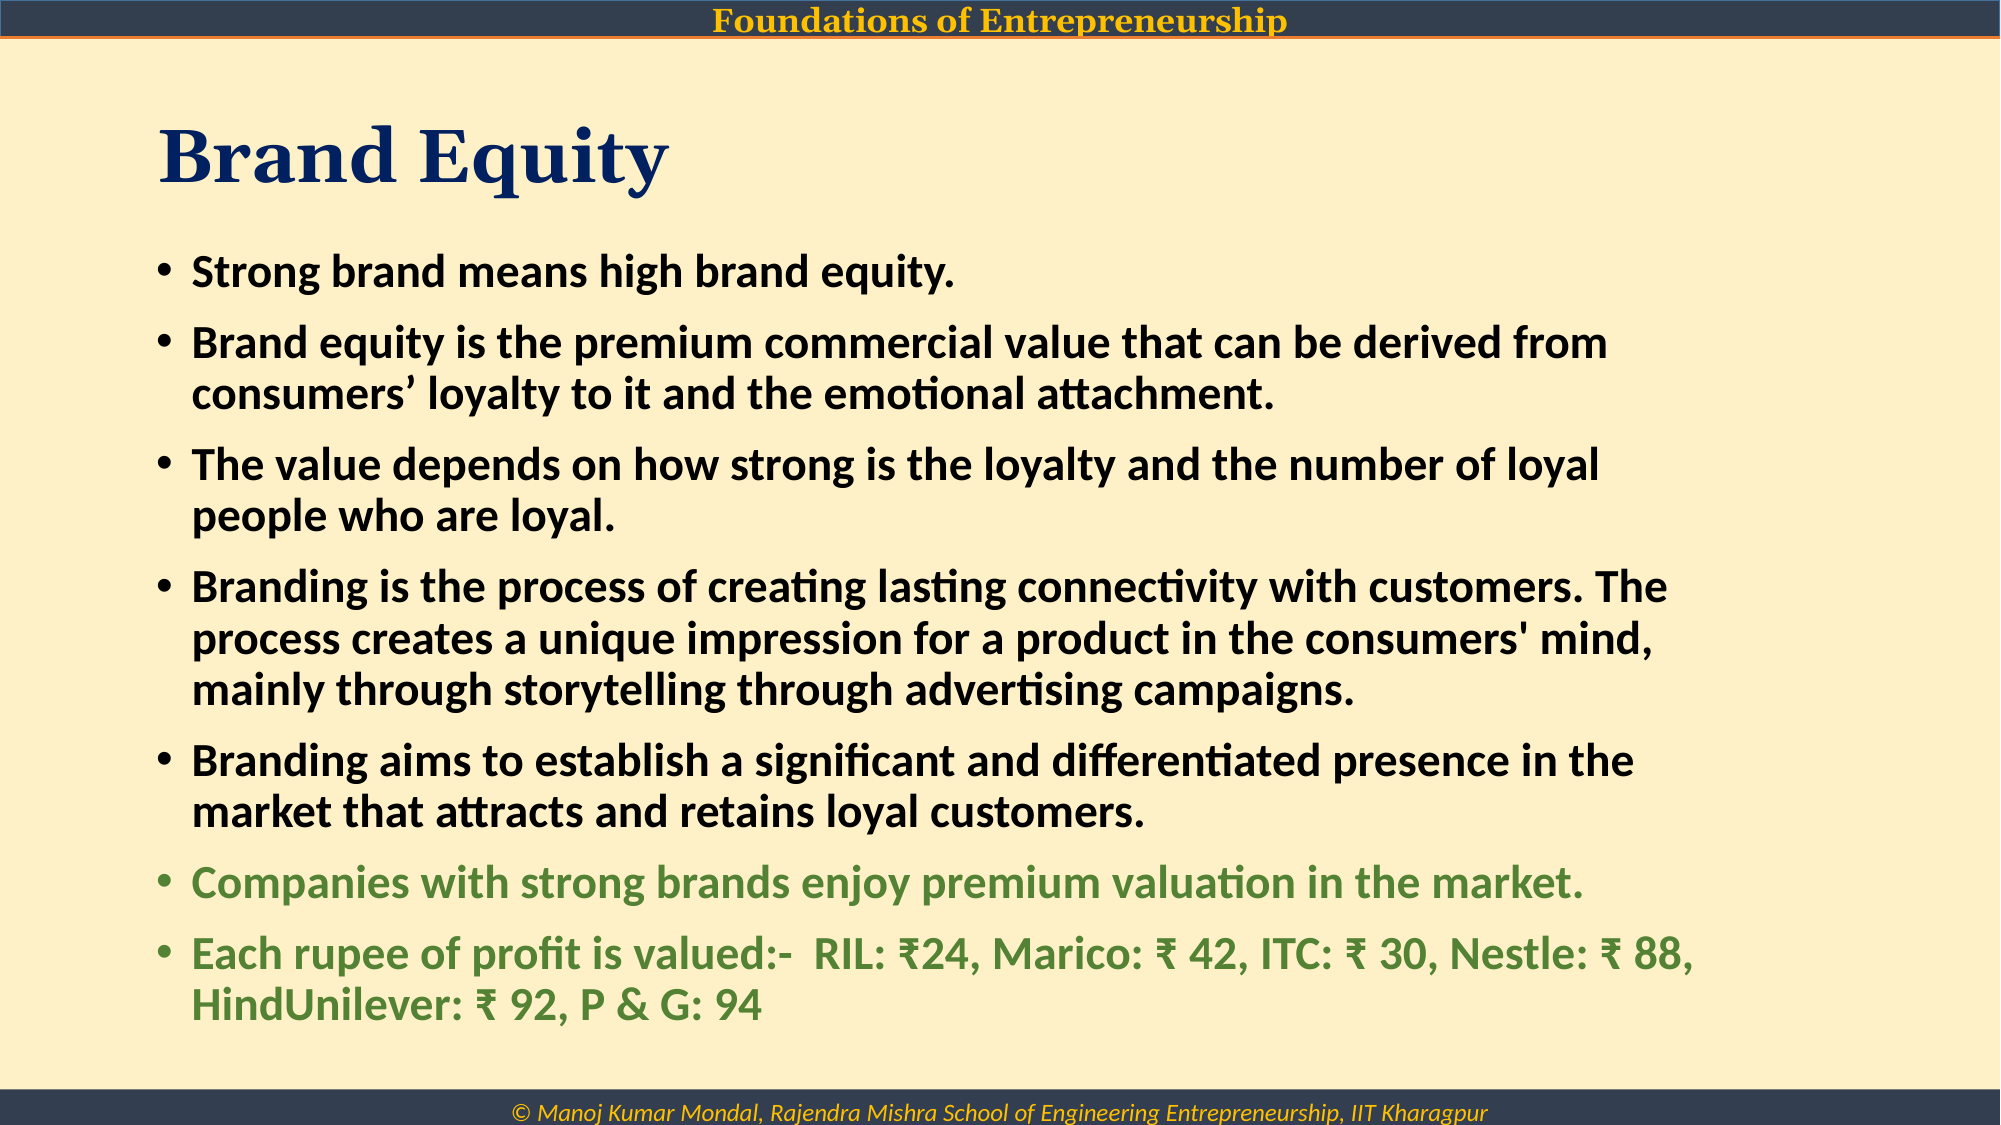

# Brand Equity
Strong brand means high brand equity.
Brand equity is the premium commercial value that can be derived from consumers’ loyalty to it and the emotional attachment.
The value depends on how strong is the loyalty and the number of loyal people who are loyal.
Branding is the process of creating lasting connectivity with customers. The process creates a unique impression for a product in the consumers' mind, mainly through storytelling through advertising campaigns.
Branding aims to establish a significant and differentiated presence in the market that attracts and retains loyal customers.
Companies with strong brands enjoy premium valuation in the market.
Each rupee of profit is valued:-  RIL: ₹24, Marico: ₹ 42, ITC: ₹ 30, Nestle: ₹ 88, HindUnilever: ₹ 92, P & G: 94